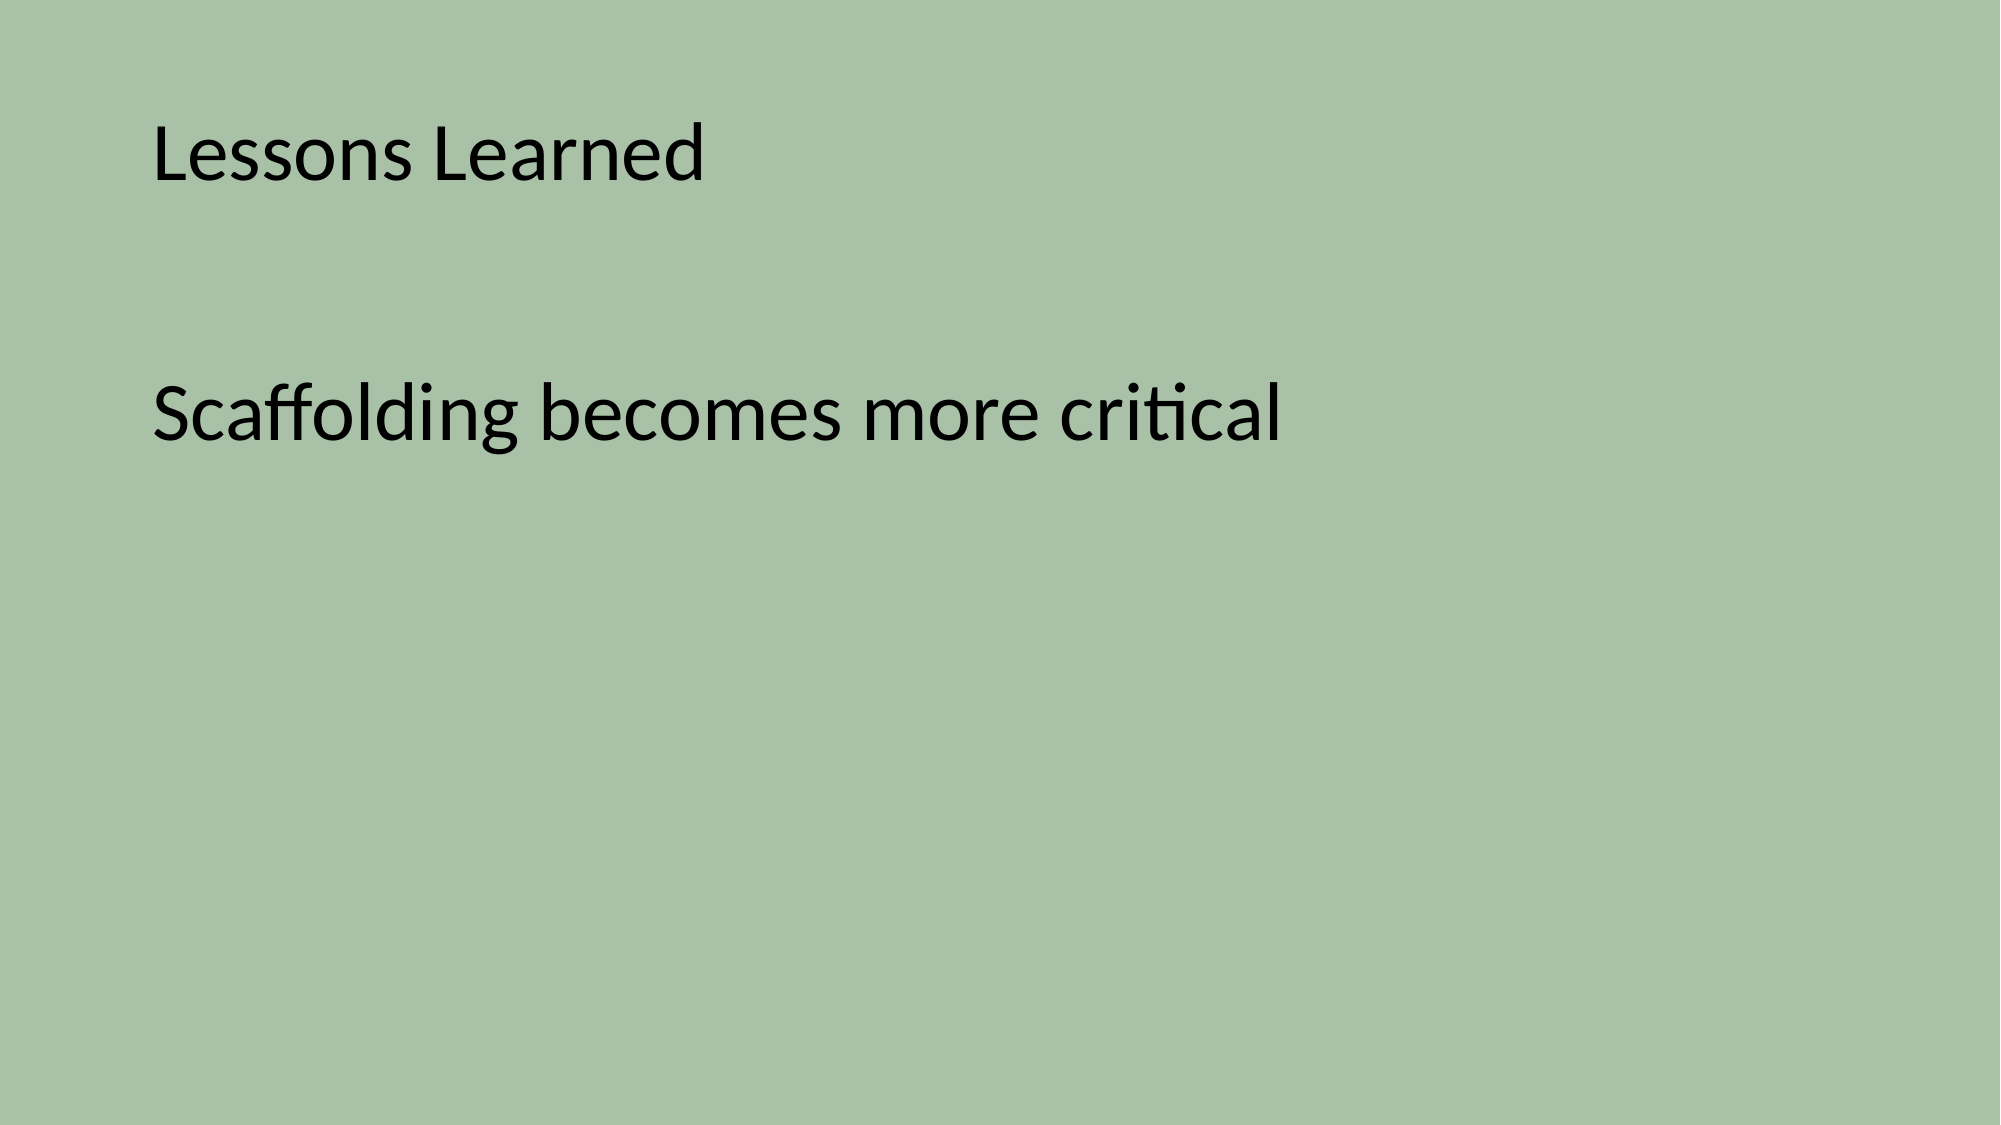

# Lessons Learned Scaffolding becomes more critical